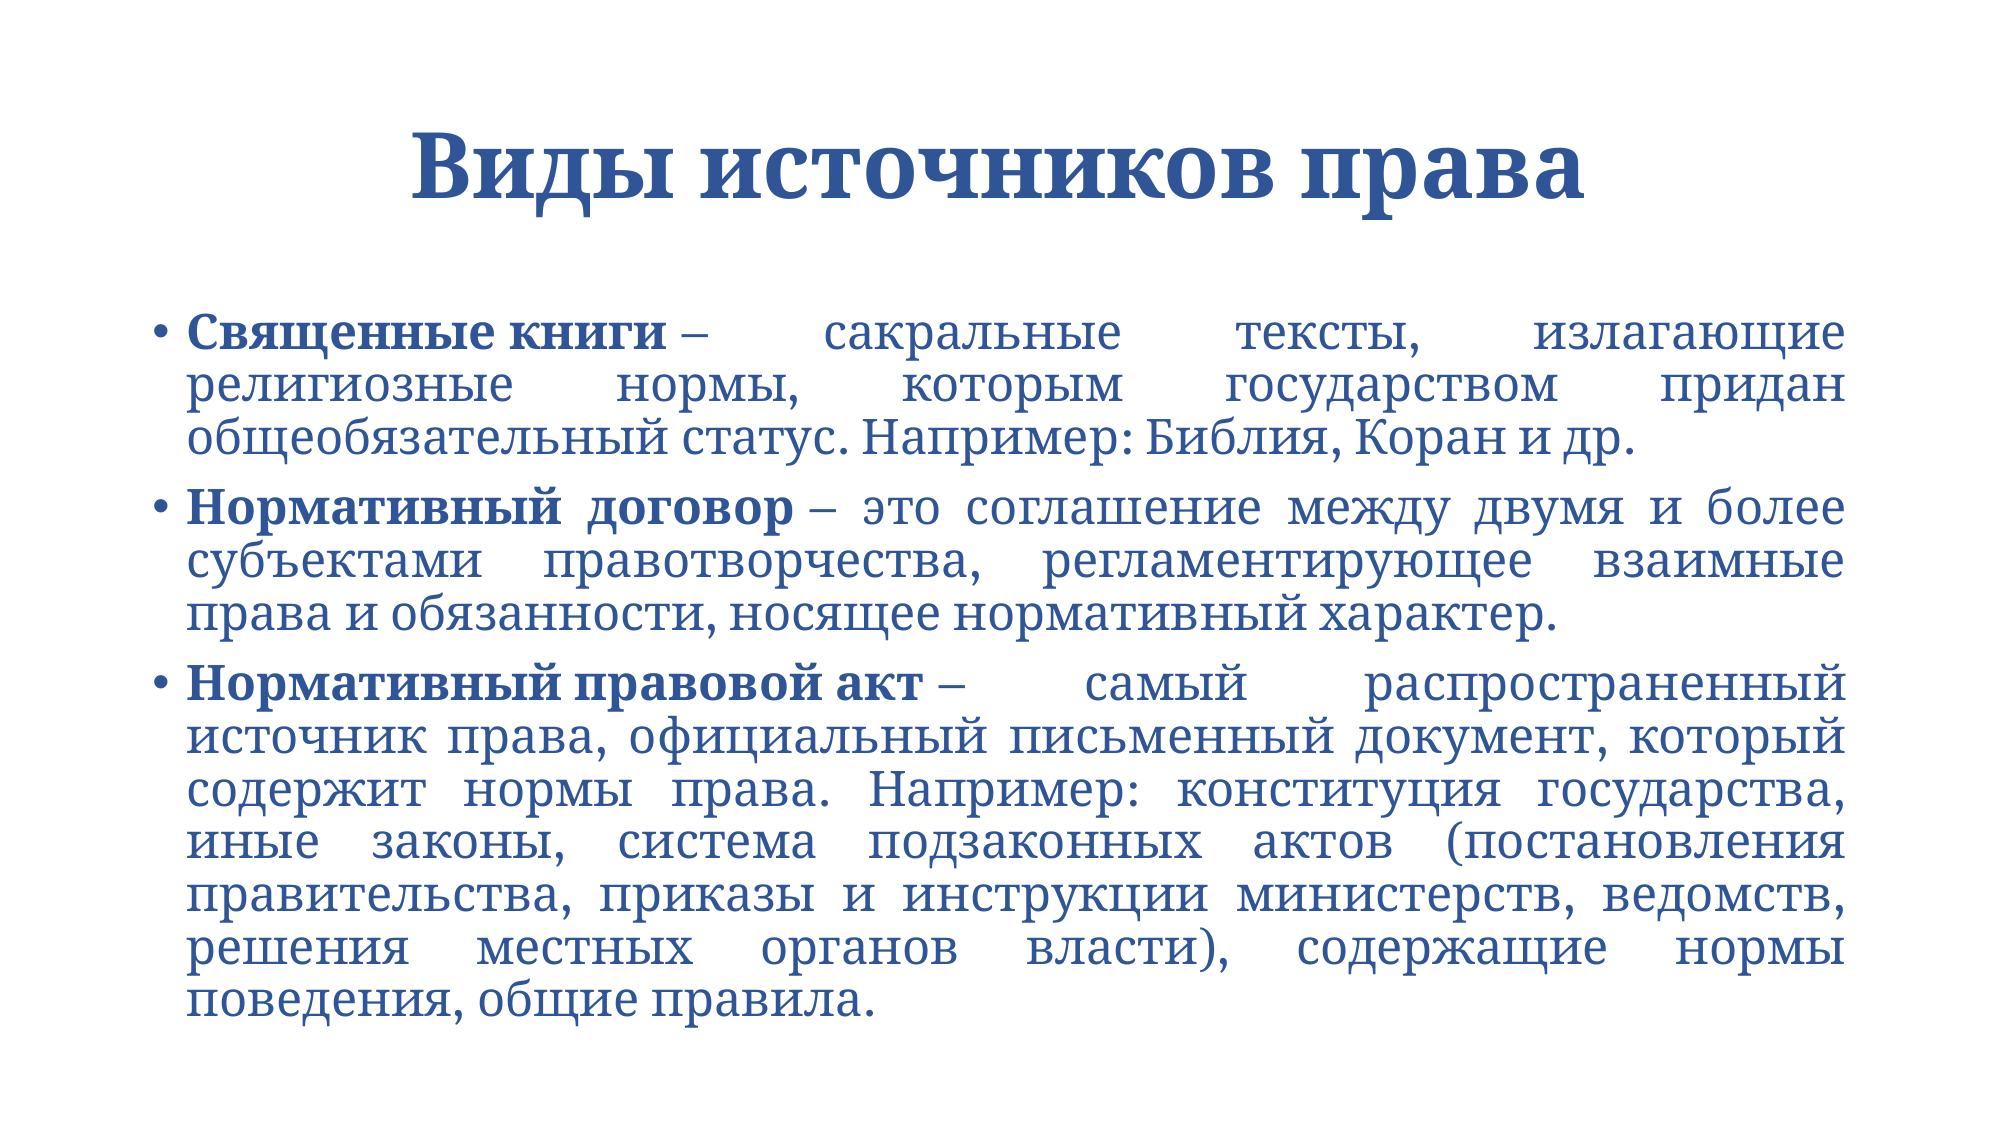

# Виды источников права
Священные книги – сакральные тексты, излагающие религиозные нормы, которым государством придан общеобязательный статус. Например: Библия, Коран и др.
Нормативный договор – это соглашение между двумя и более субъектами правотворчества, регламентирующее взаимные права и обязанности, носящее нормативный характер.
Нормативный правовой акт – самый распространенный источник права, официальный письменный документ, который содержит нормы права. Например: конституция государства, иные законы, система подзаконных актов (постановления правительства, приказы и инструкции министерств, ведомств, решения местных органов власти), содержащие нормы поведения, общие правила.